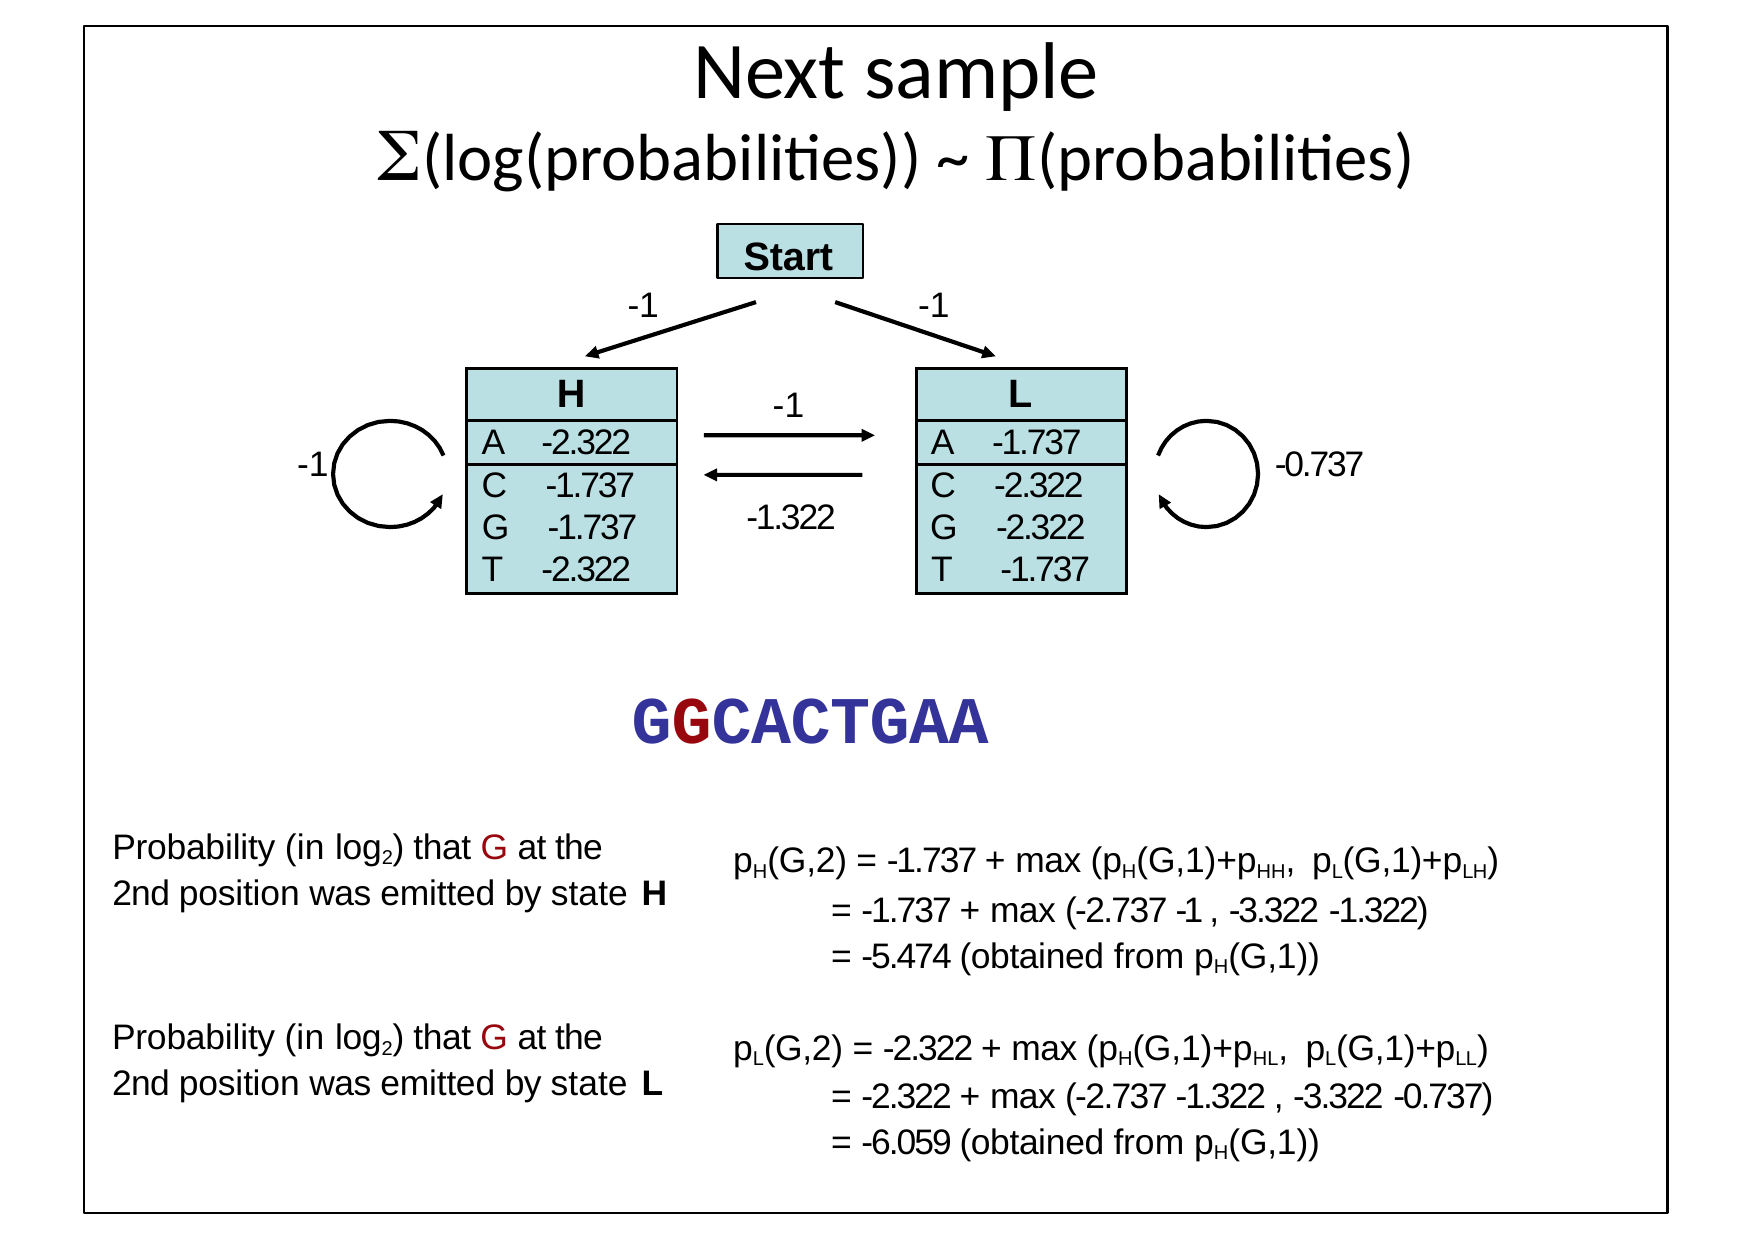

# Next sample Σ(log(probabilities)) ~ Π(probabilities)
Start
-­1
-­1

| H |  |
| --- | --- |
| A | -­2.322 |
| C | -­1.737 |
| G | -­1.737 |
| T | -­2.322 |
| L |  |
| --- | --- |
| A | -­1.737 |
| C | -­2.322 |
| G | -­2.322 |
| T | -­1.737 |
-­1

-­1
-­0.737
-­1.322
GGCACTGAA
Probability (in log2) that G at the  2nd position was emitted by state H
pH(G,2) = -­1.737 + max (pH(G,1)+pHH, pL(G,1)+pLH)
= -­1.737 + max (-­2.737 -­1 , -­3.322 -­1.322)
= -­5.474 (obtained from pH(G,1))
Probability (in log2) that G at the  2nd position was emitted by state L
pL(G,2) = -­2.322 + max (pH(G,1)+pHL, pL(G,1)+pLL)
= -­2.322 + max (-­2.737 -­1.322 , -­3.322 -­0.737)
= -­6.059 (obtained from pH(G,1))